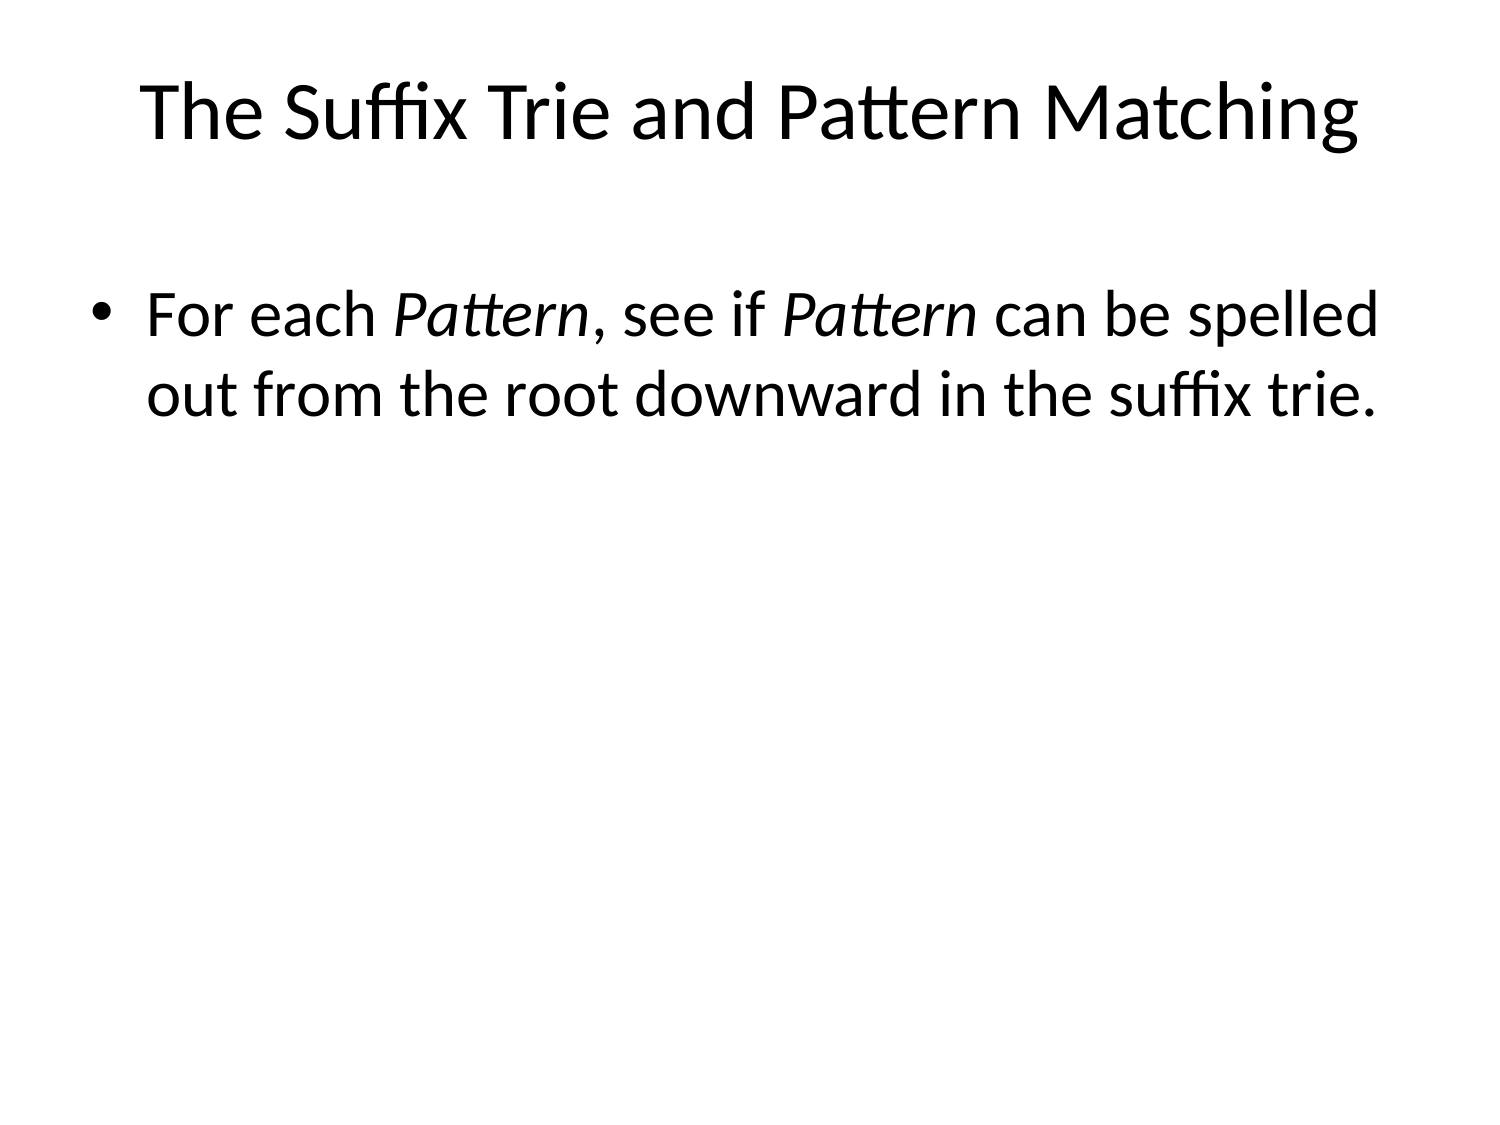

# The Suffix Trie and Pattern Matching
For each Pattern, see if Pattern can be spelled out from the root downward in the suffix trie.